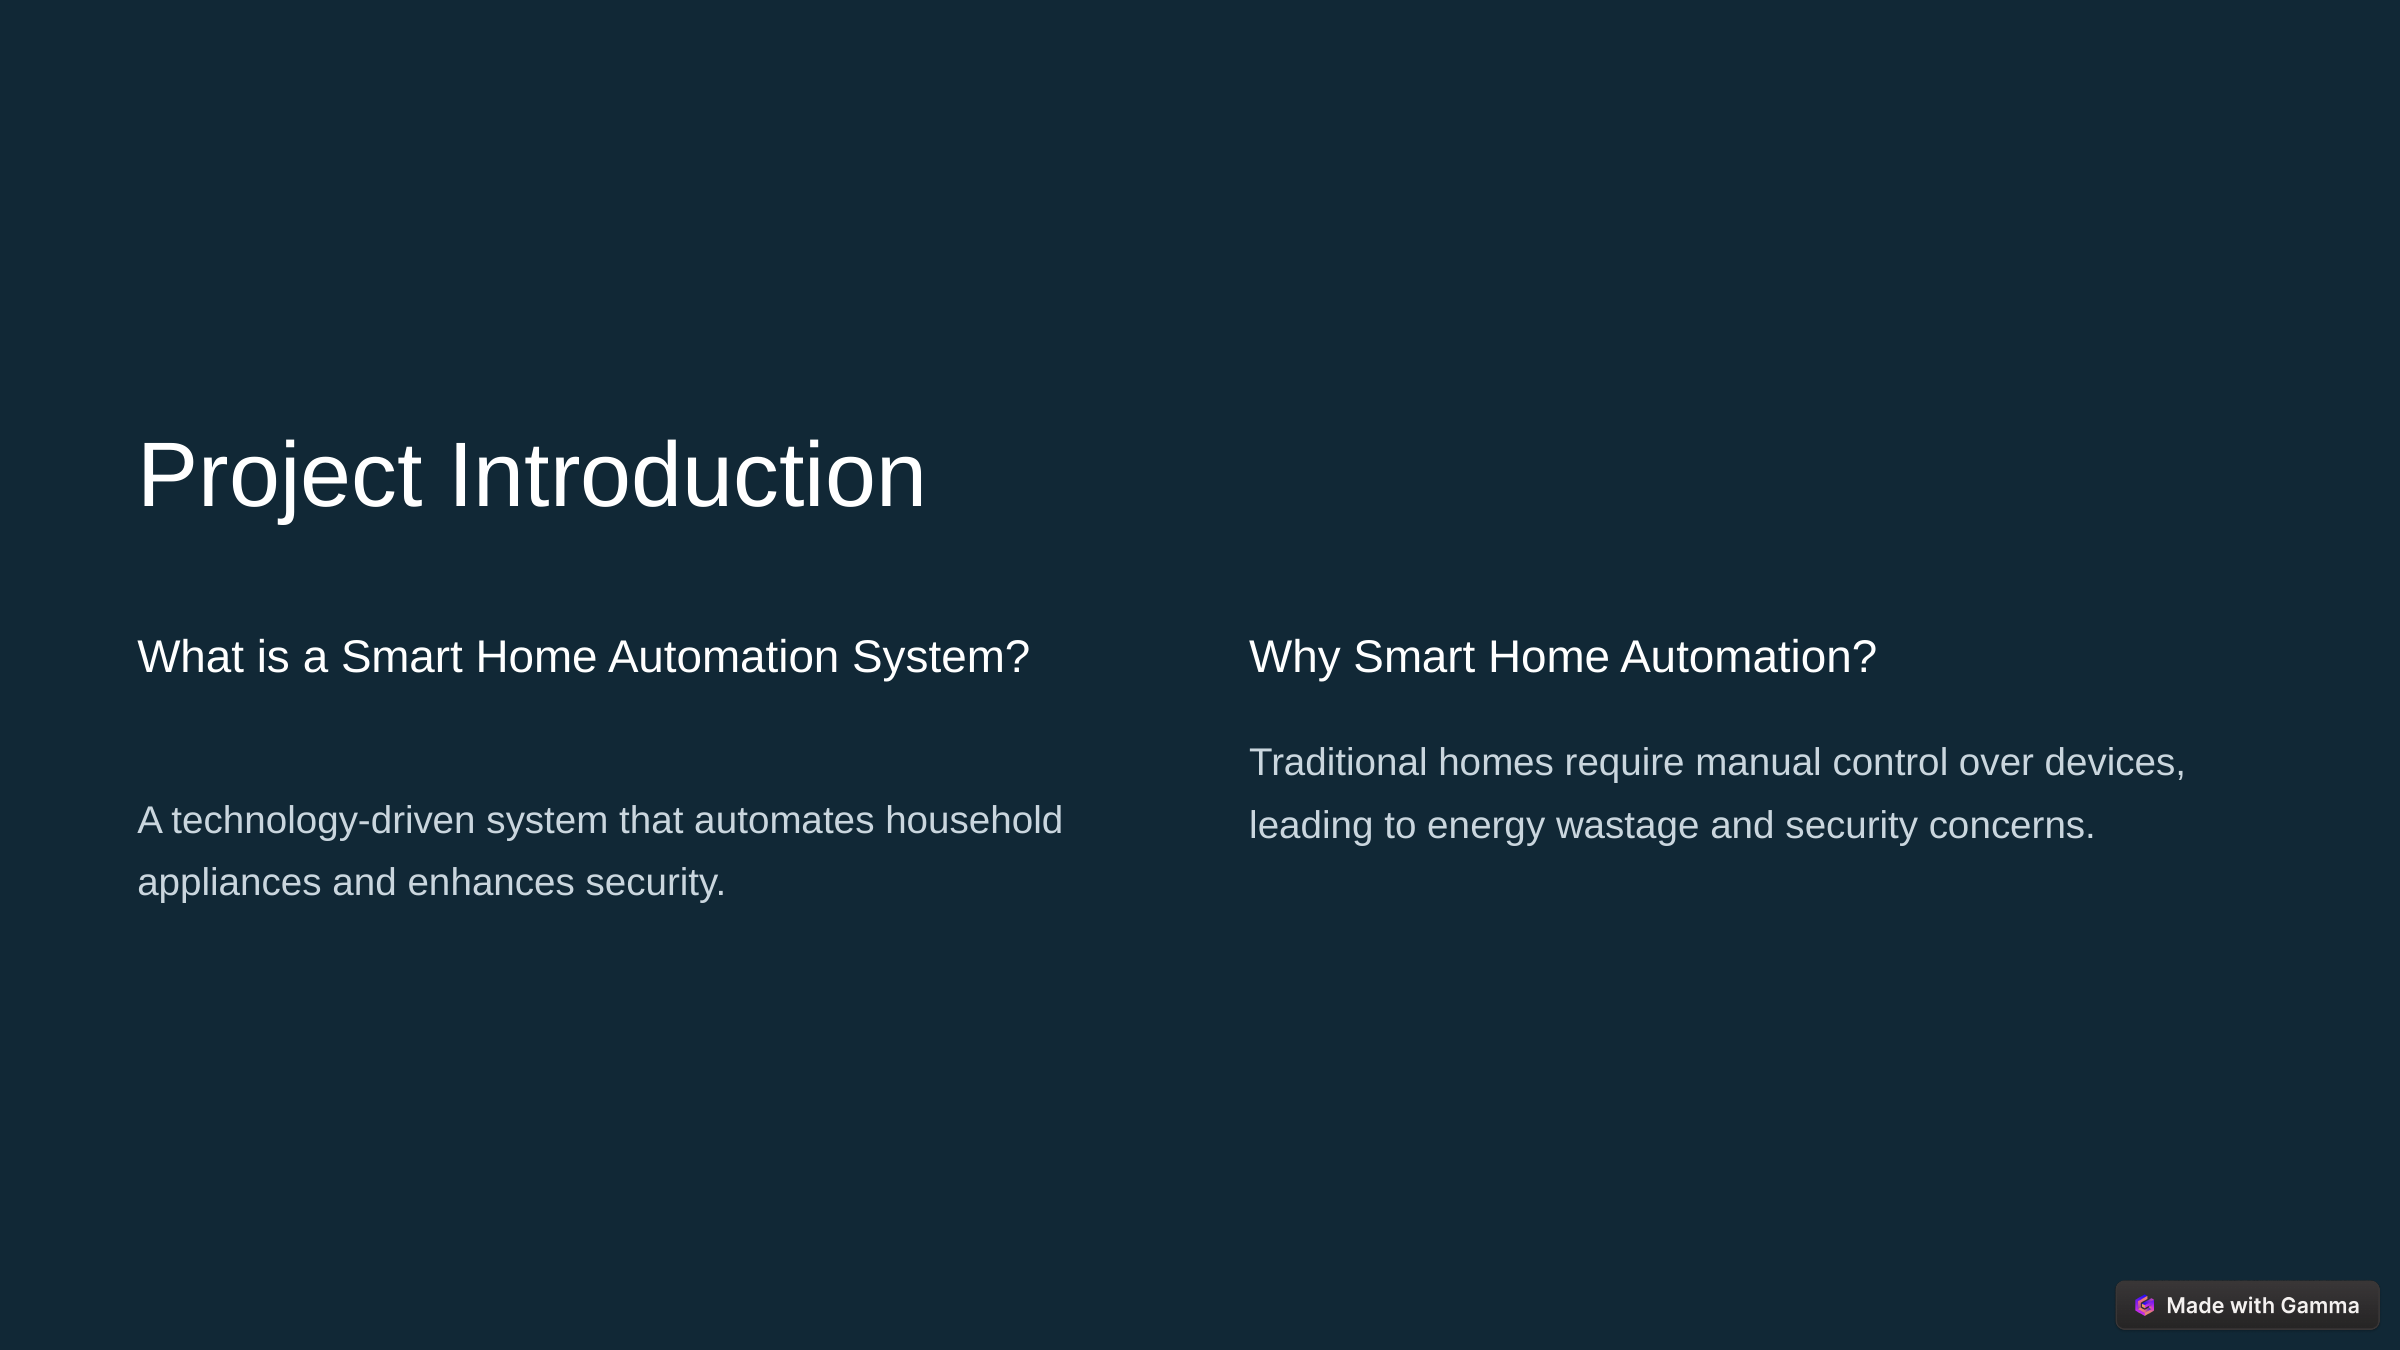

Project Introduction
What is a Smart Home Automation System?
Why Smart Home Automation?
Traditional homes require manual control over devices, leading to energy wastage and security concerns.
A technology-driven system that automates household appliances and enhances security.